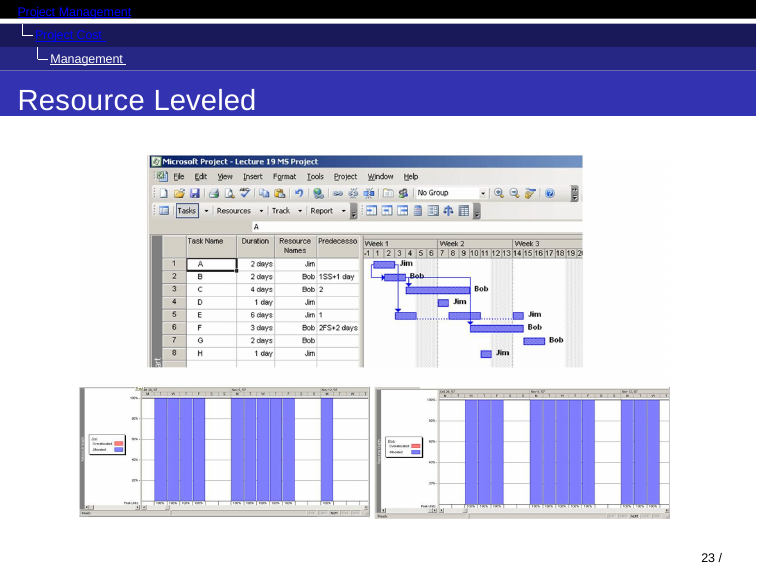

Project Management
Project Cost Management  Introduction

Resource Leveled

23 / 128